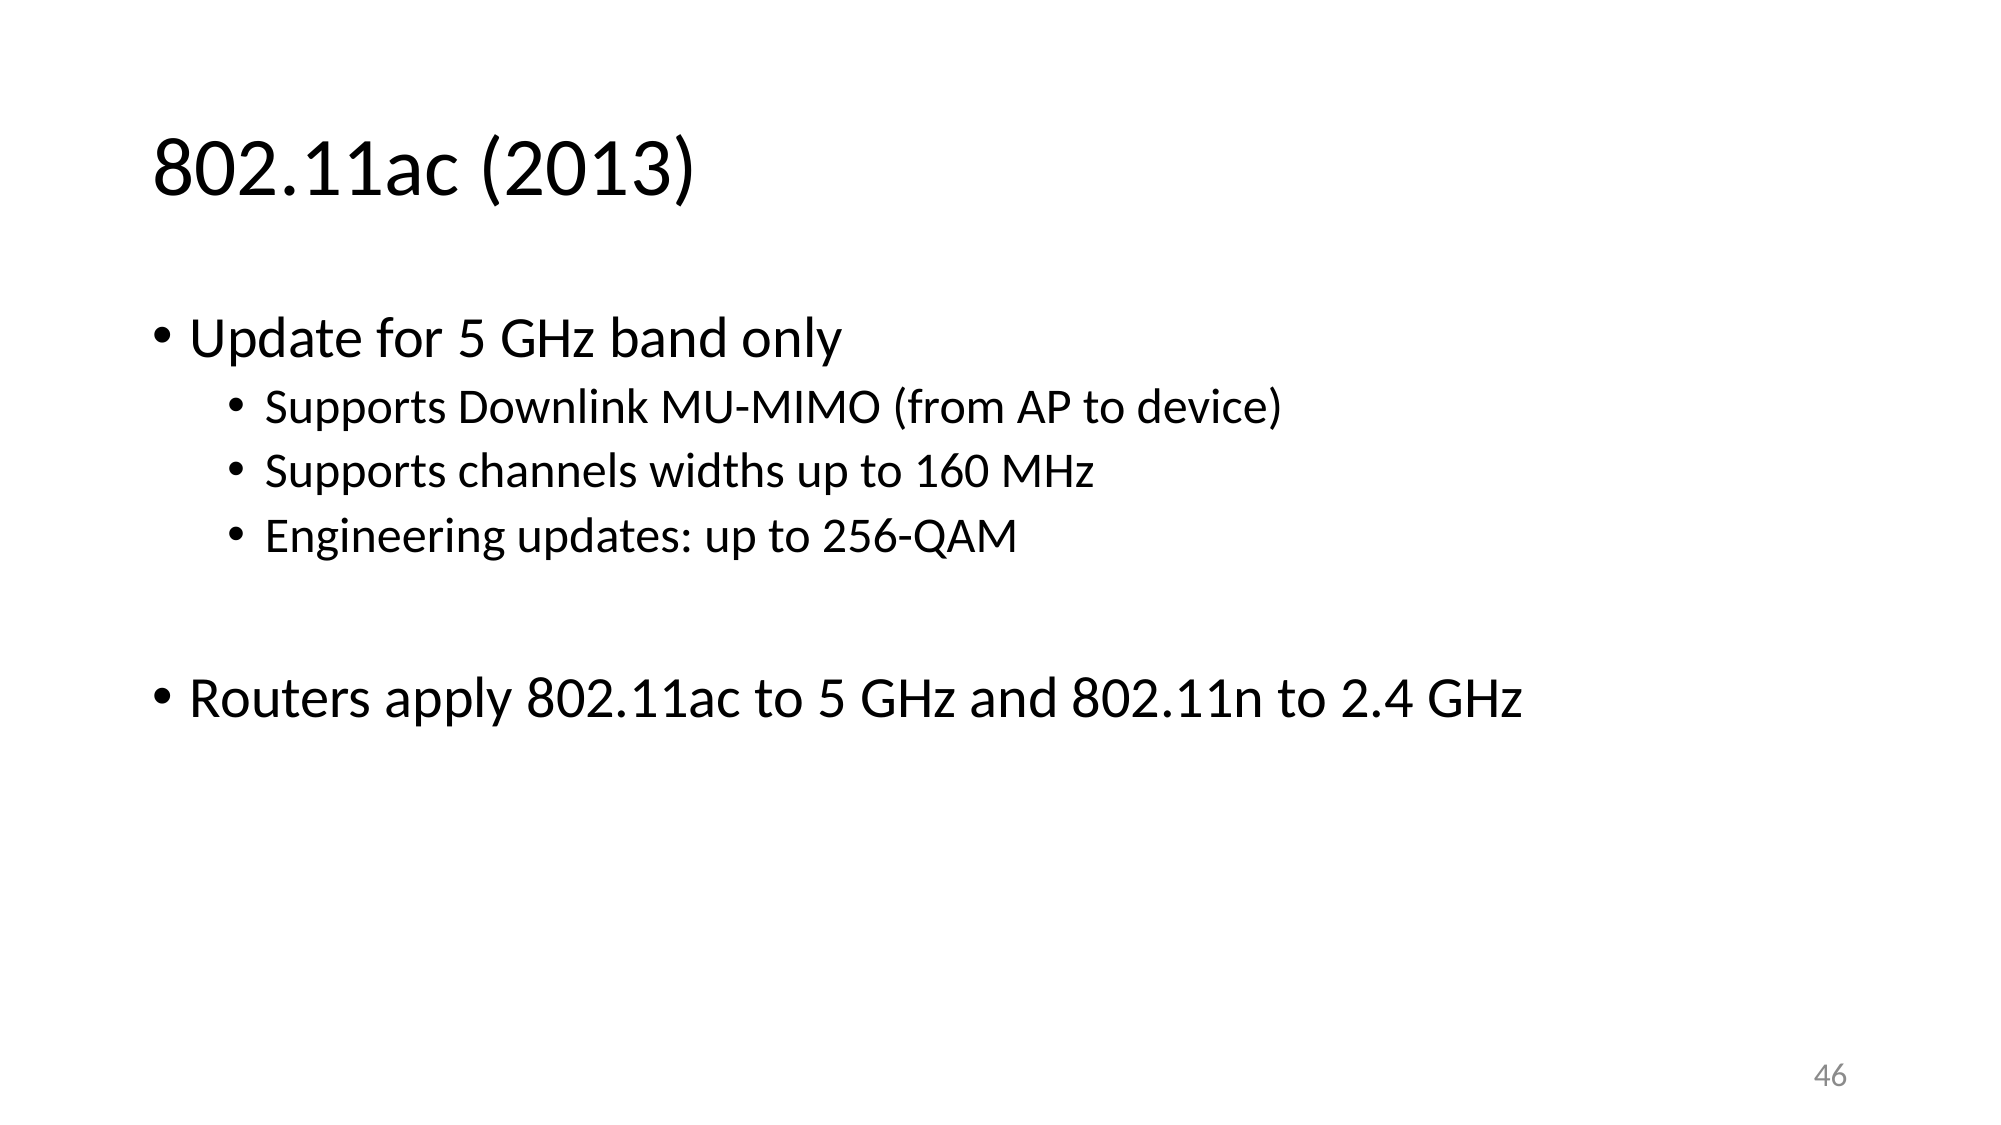

# 802.11ac (2013)
Update for 5 GHz band only
Supports Downlink MU-MIMO (from AP to device)
Supports channels widths up to 160 MHz
Engineering updates: up to 256-QAM

Routers apply 802.11ac to 5 GHz and 802.11n to 2.4 GHz
46